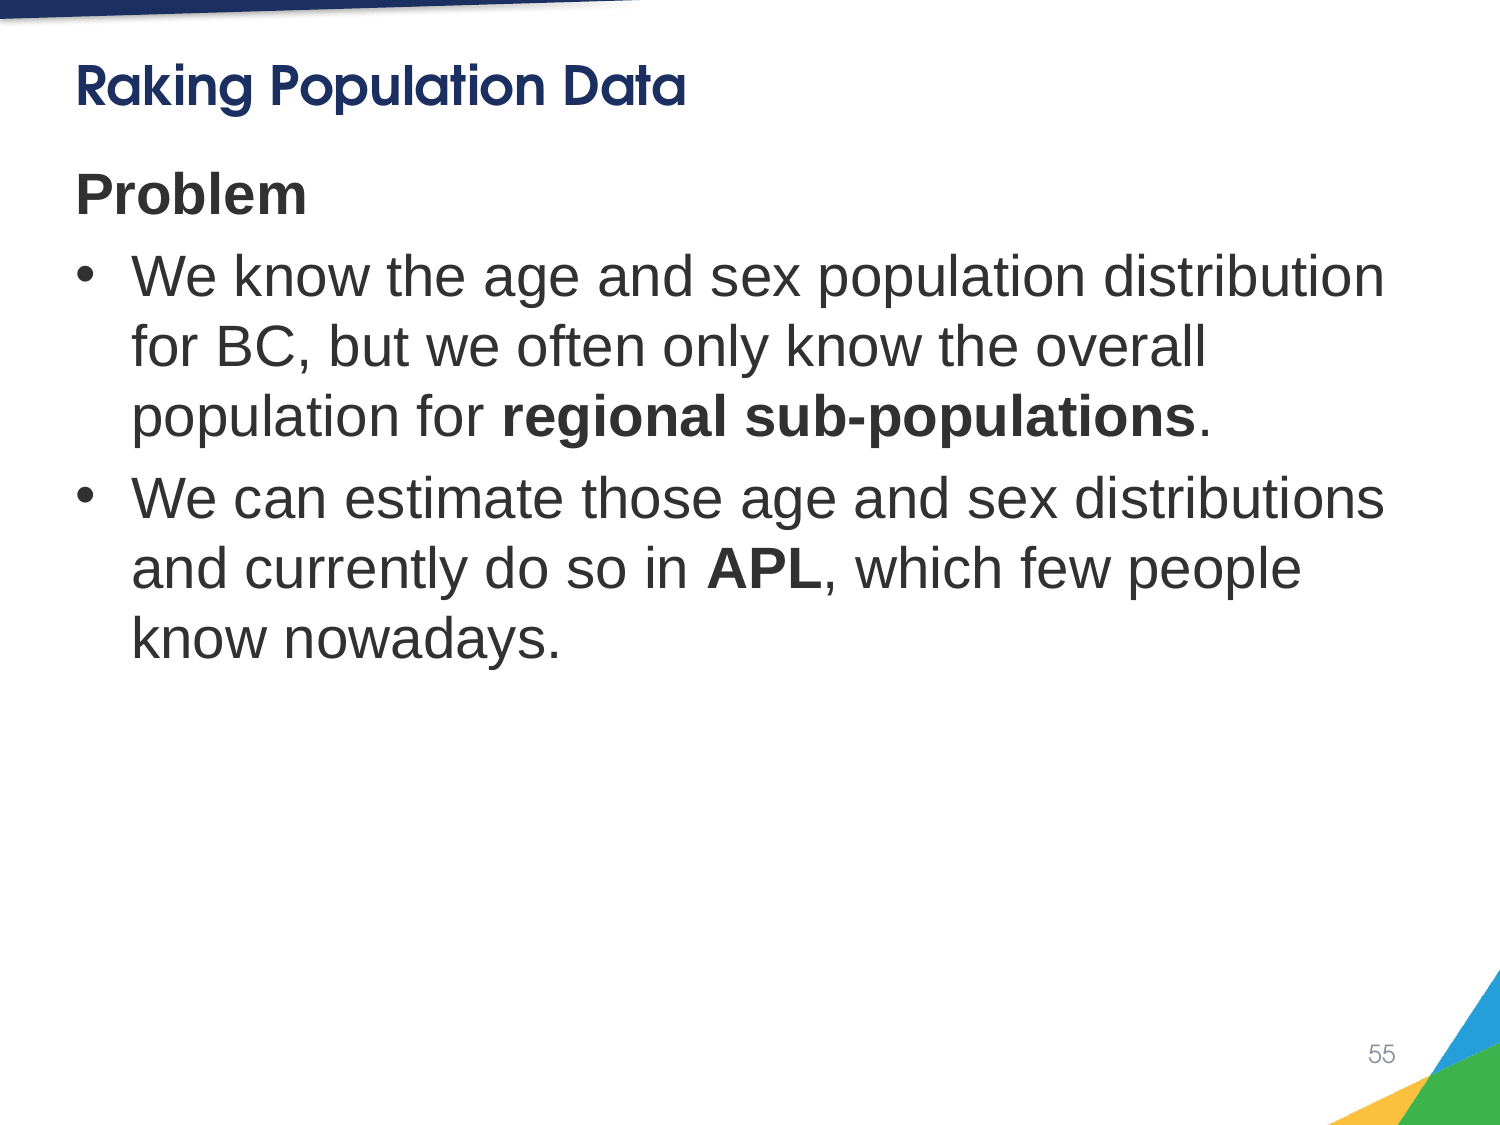

# Raking Population Data
Problem
We know the age and sex population distribution for BC, but we often only know the overall population for regional sub-populations.
We can estimate those age and sex distributions and currently do so in APL, which few people know nowadays.

55